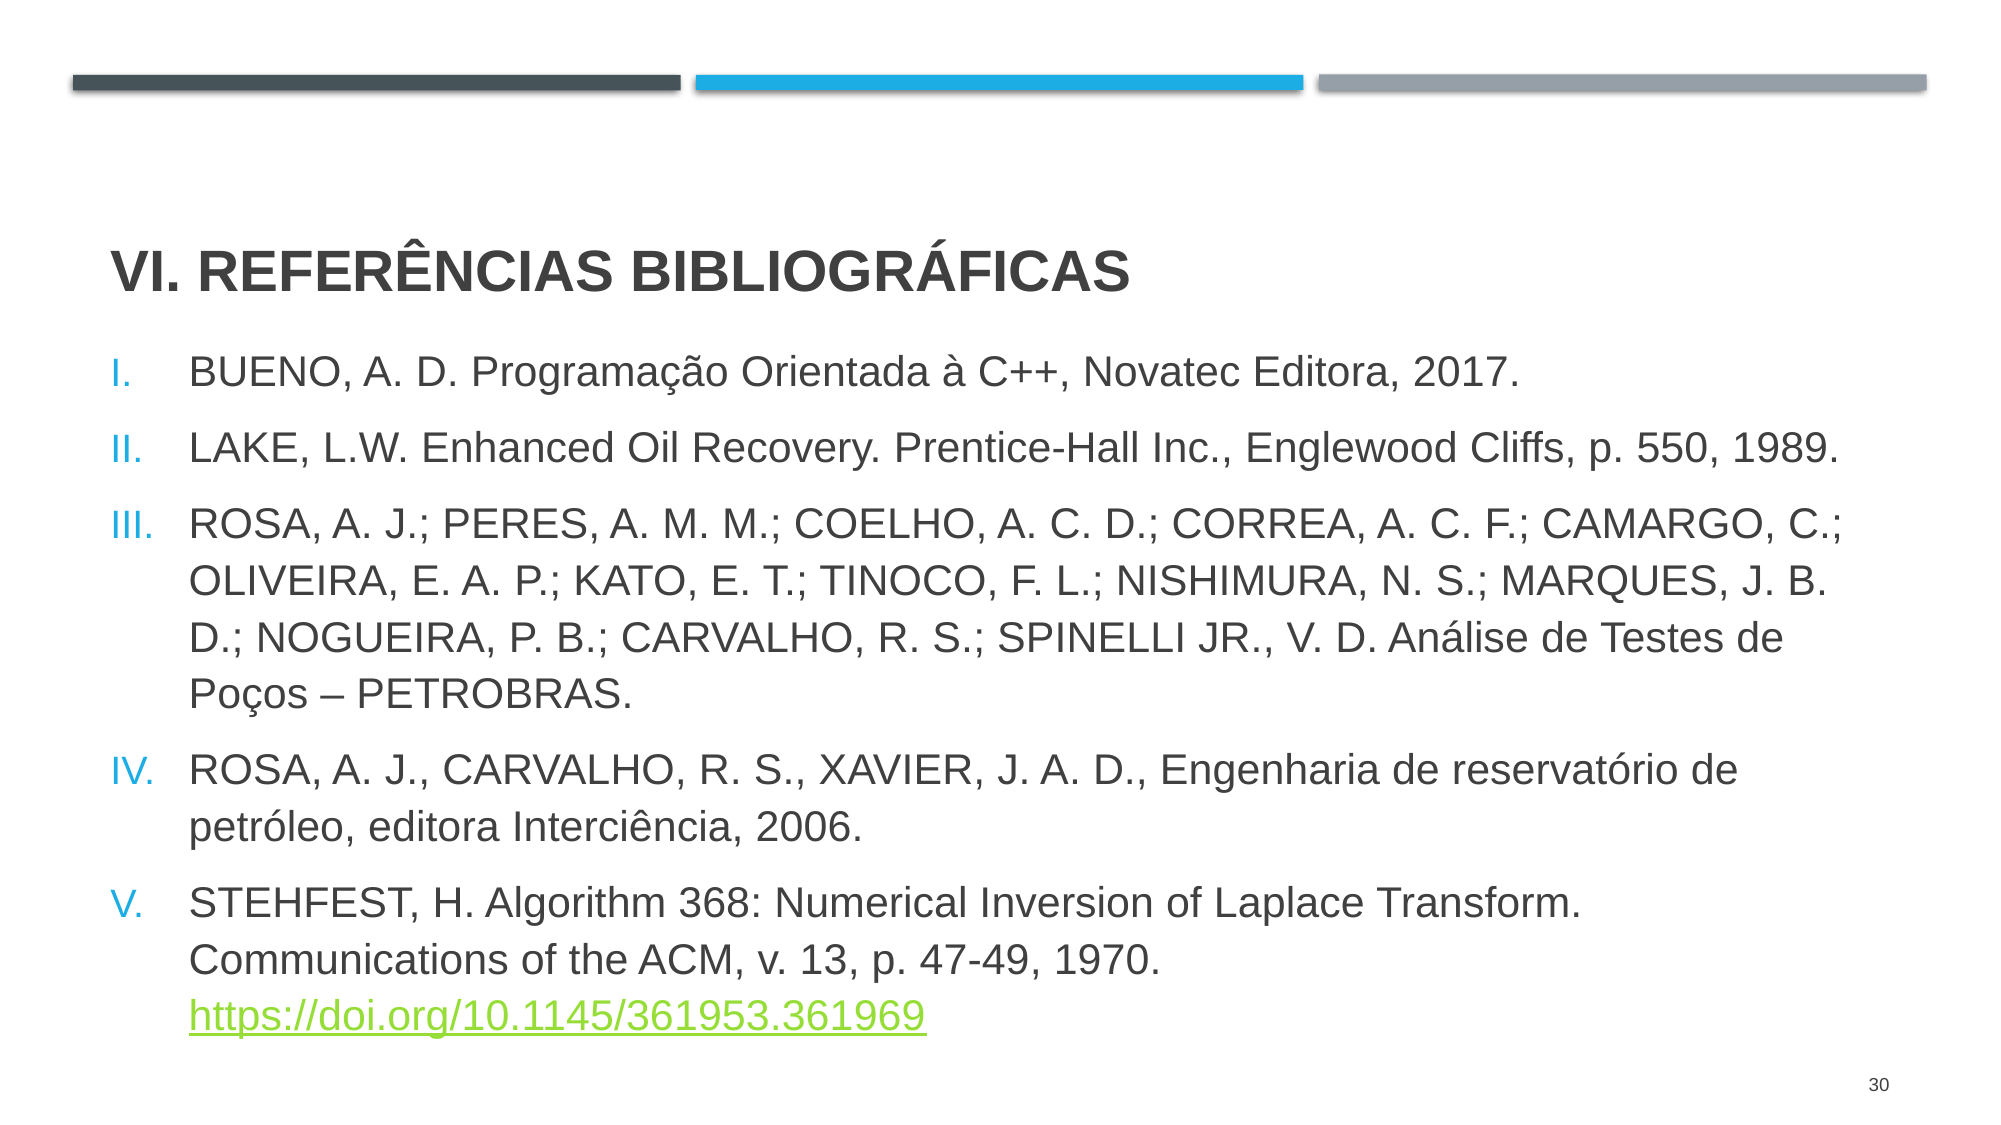

# VI. REFERÊNCIAS BIBLIOGRÁFICAS
BUENO, A. D. Programação Orientada à C++, Novatec Editora, 2017.
LAKE, L.W. Enhanced Oil Recovery. Prentice-Hall Inc., Englewood Cliffs, p. 550, 1989.
ROSA, A. J.; PERES, A. M. M.; COELHO, A. C. D.; CORREA, A. C. F.; CAMARGO, C.; OLIVEIRA, E. A. P.; KATO, E. T.; TINOCO, F. L.; NISHIMURA, N. S.; MARQUES, J. B. D.; NOGUEIRA, P. B.; CARVALHO, R. S.; SPINELLI JR., V. D. Análise de Testes de Poços – PETROBRAS.
ROSA, A. J., CARVALHO, R. S., XAVIER, J. A. D., Engenharia de reservatório de petróleo, editora Interciência, 2006.
STEHFEST, H. Algorithm 368: Numerical Inversion of Laplace Transform. Communications of the ACM, v. 13, p. 47-49, 1970. https://doi.org/10.1145/361953.361969
30